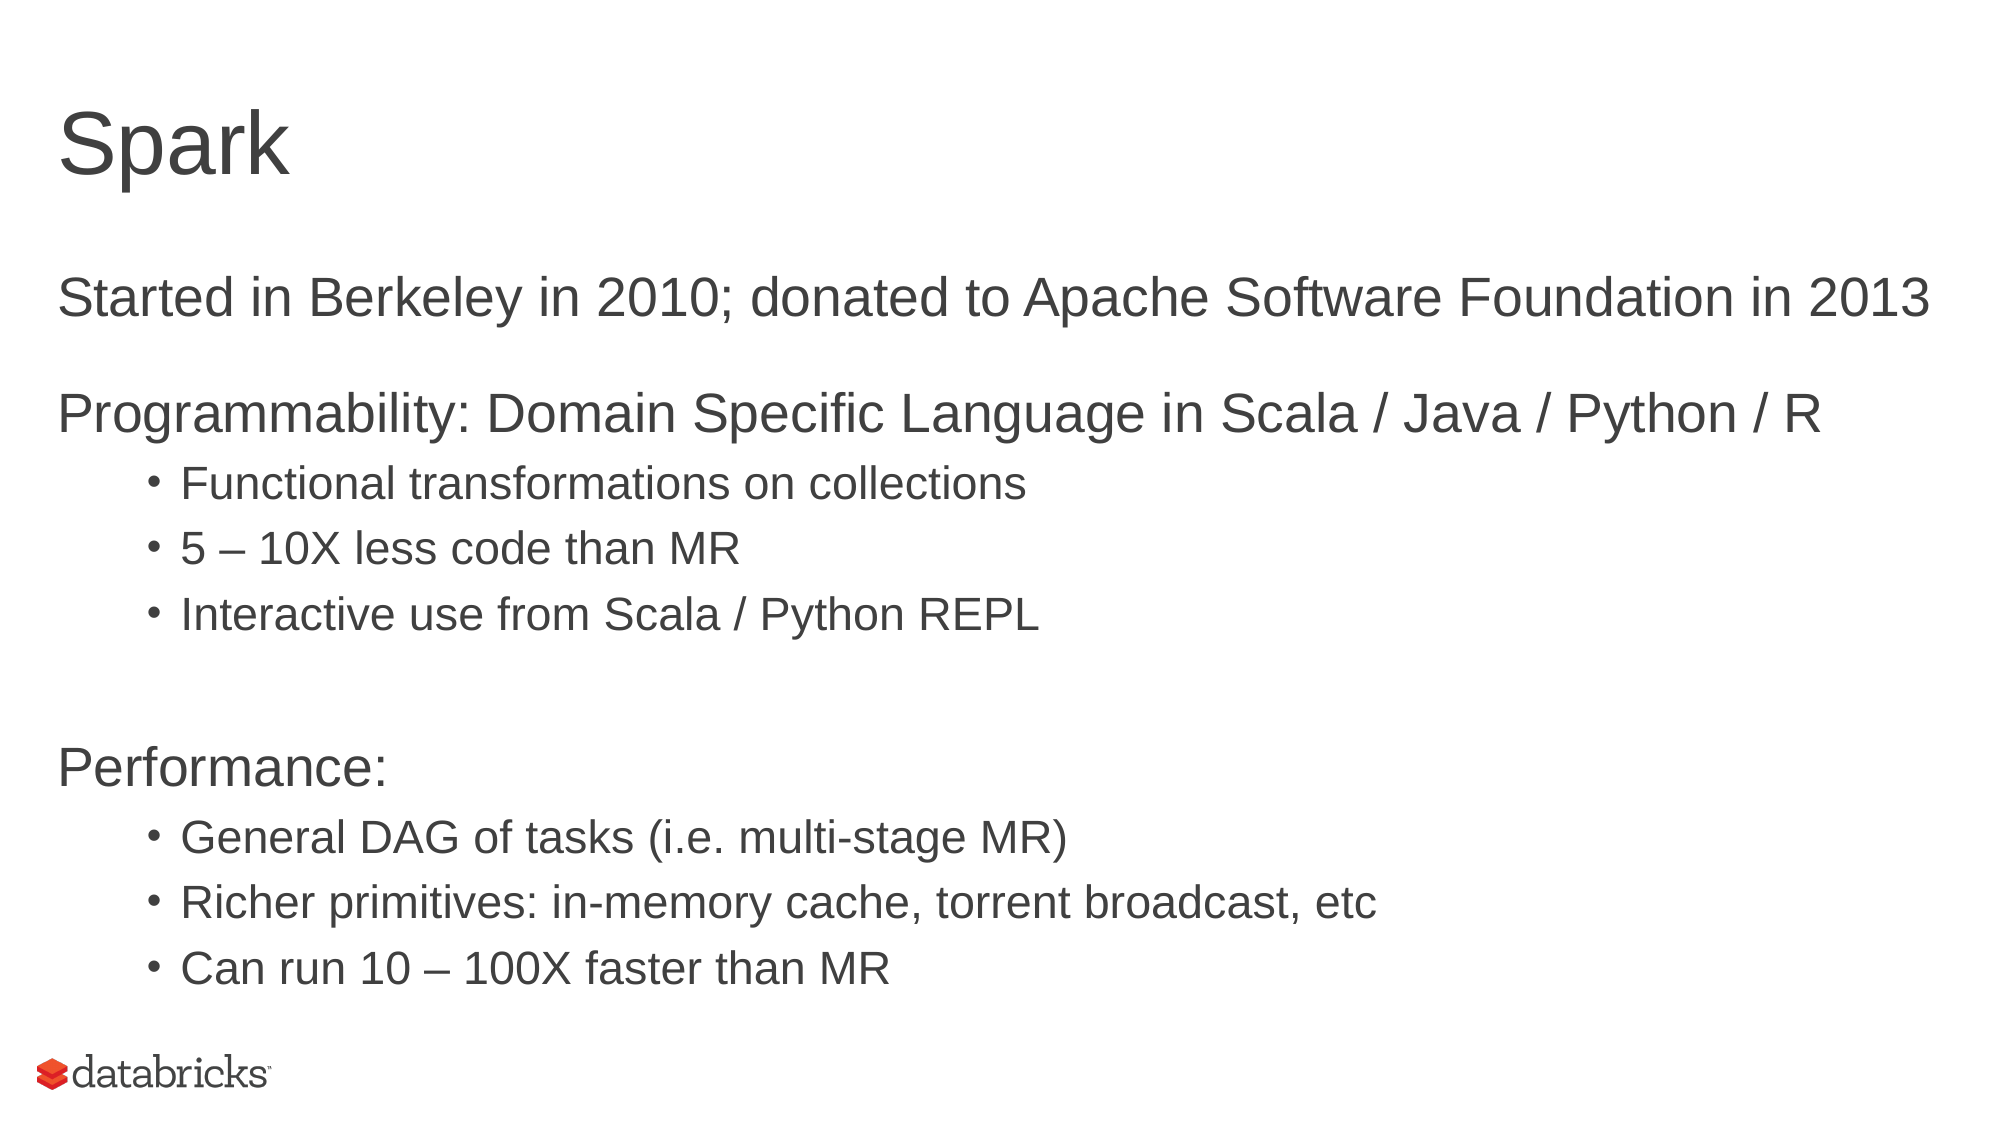

# Spark
Started in Berkeley in 2010; donated to Apache Software Foundation in 2013

Programmability: Domain Specific Language in Scala / Java / Python / R
Functional transformations on collections
5 – 10X less code than MR
Interactive use from Scala / Python REPL

Performance:
General DAG of tasks (i.e. multi-stage MR)
Richer primitives: in-memory cache, torrent broadcast, etc
Can run 10 – 100X faster than MR